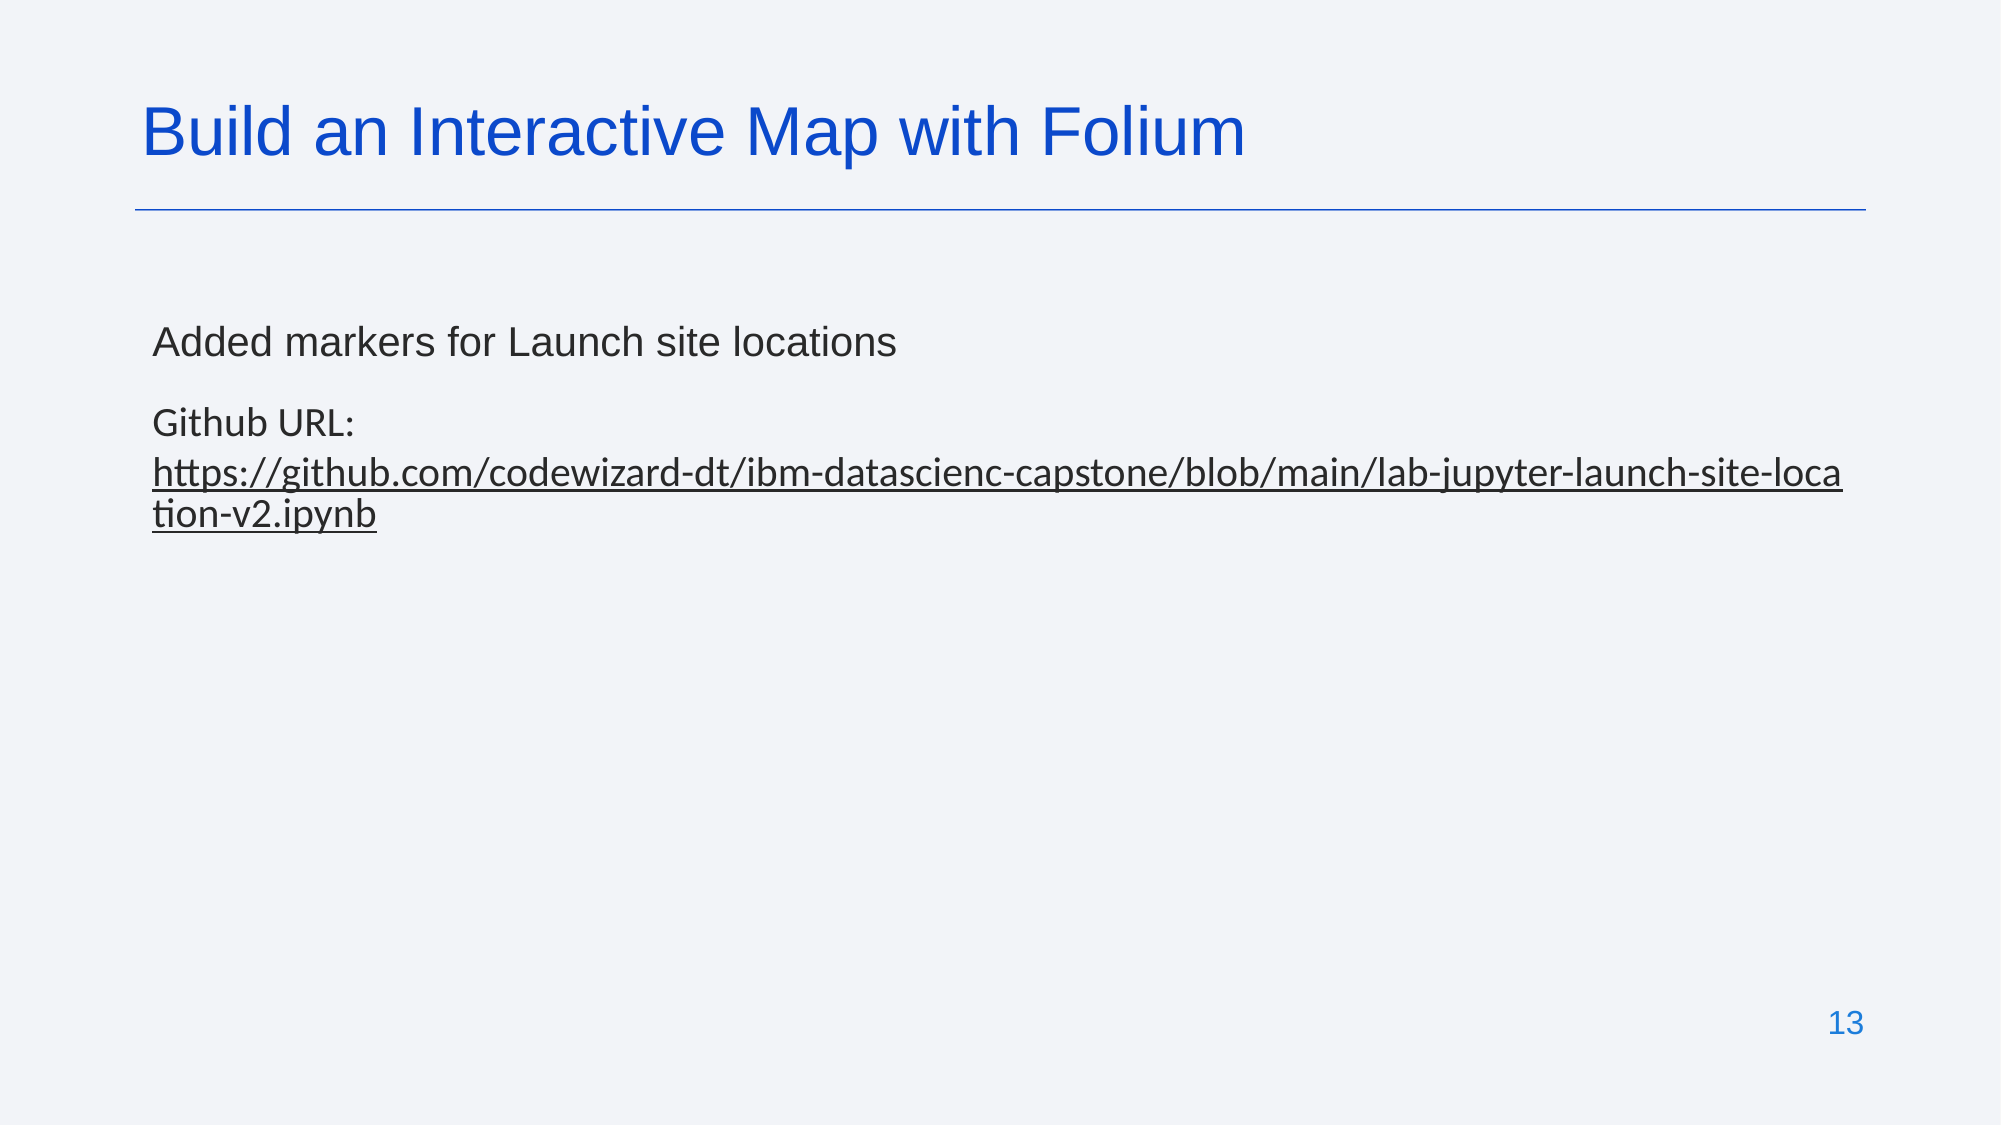

Build an Interactive Map with Folium
Added markers for Launch site locations
Github URL: https://github.com/codewizard-dt/ibm-datascienc-capstone/blob/main/lab-jupyter-launch-site-location-v2.ipynb
13